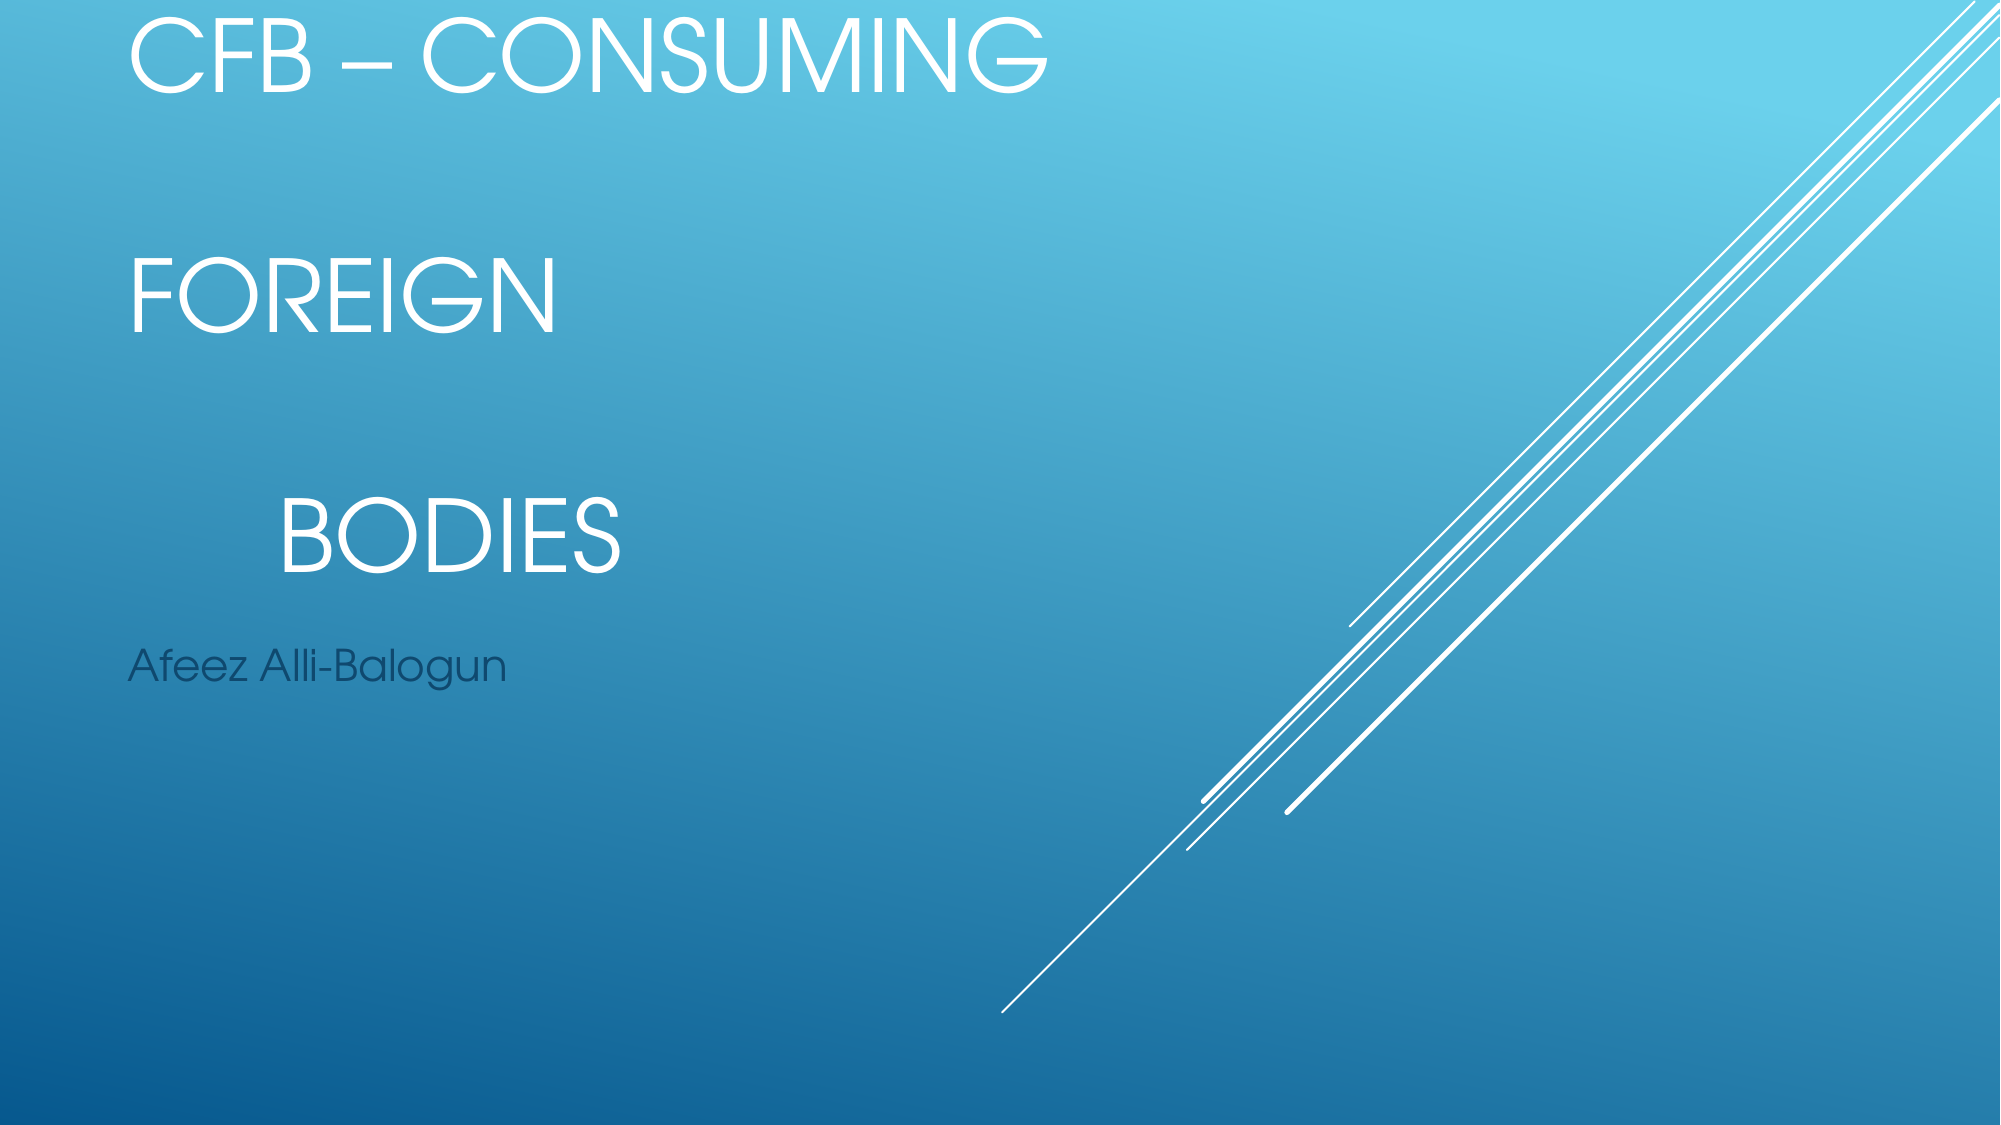

# CFB – CONSUMING Foreign Bodies
Afeez Alli-Balogun